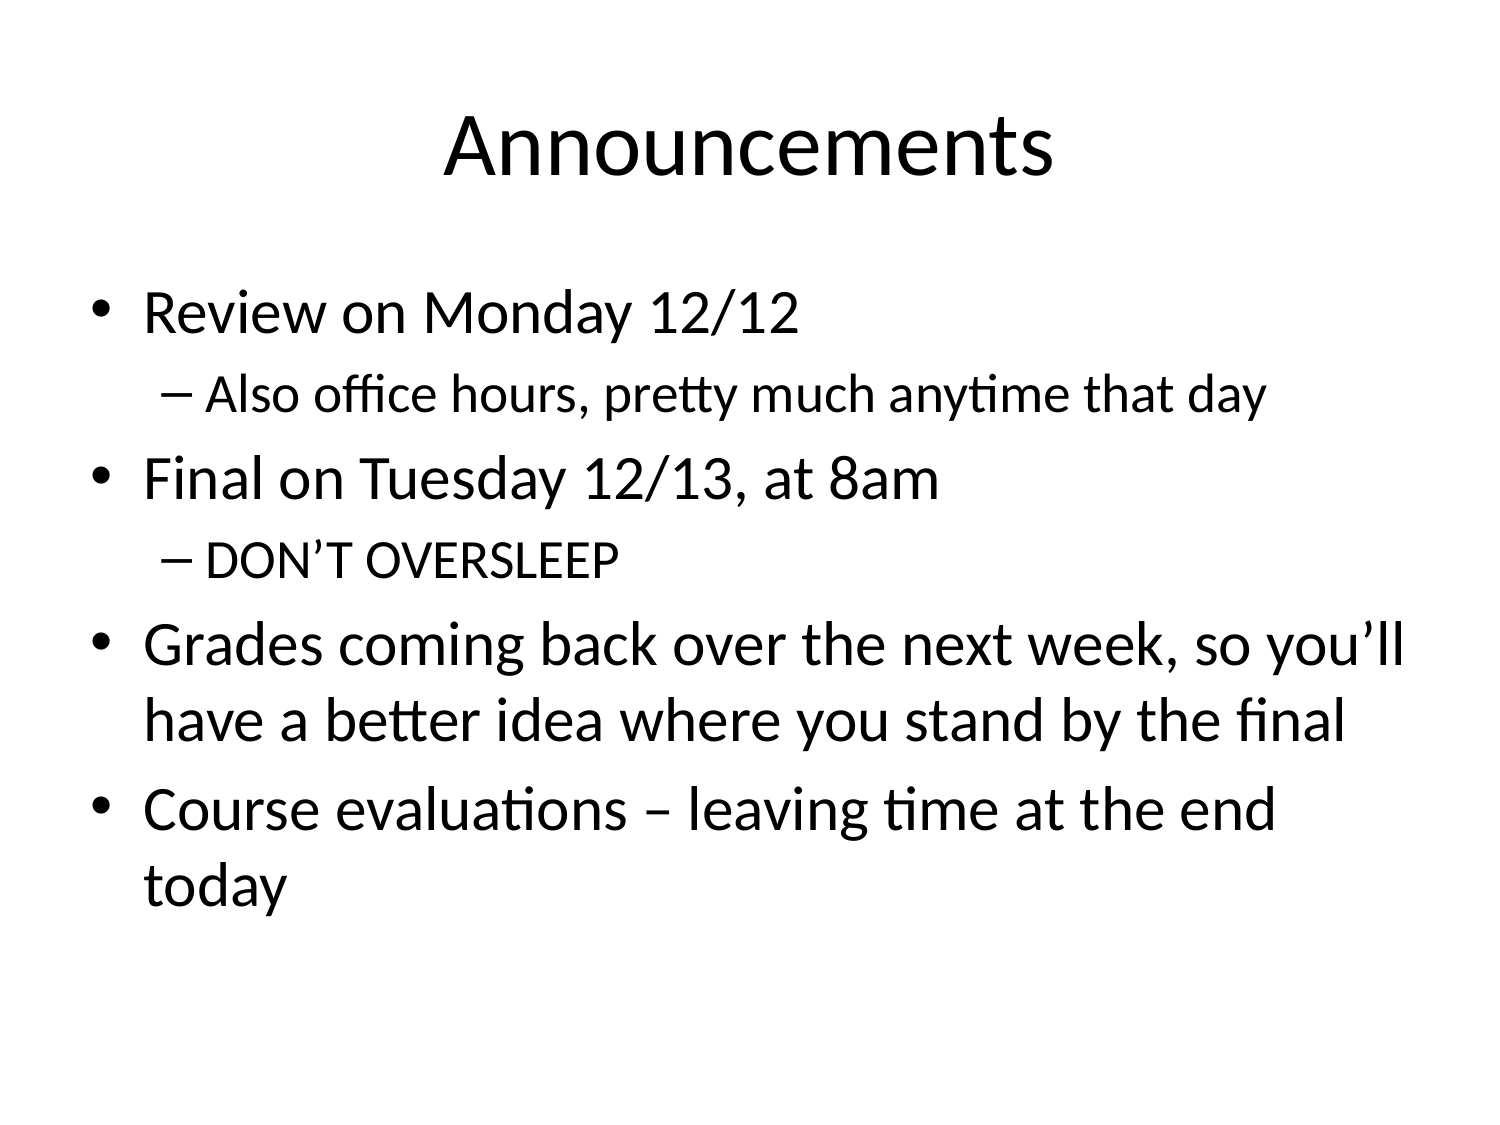

# Announcements
Review on Monday 12/12
Also office hours, pretty much anytime that day
Final on Tuesday 12/13, at 8am
DON’T OVERSLEEP
Grades coming back over the next week, so you’ll have a better idea where you stand by the final
Course evaluations – leaving time at the end today